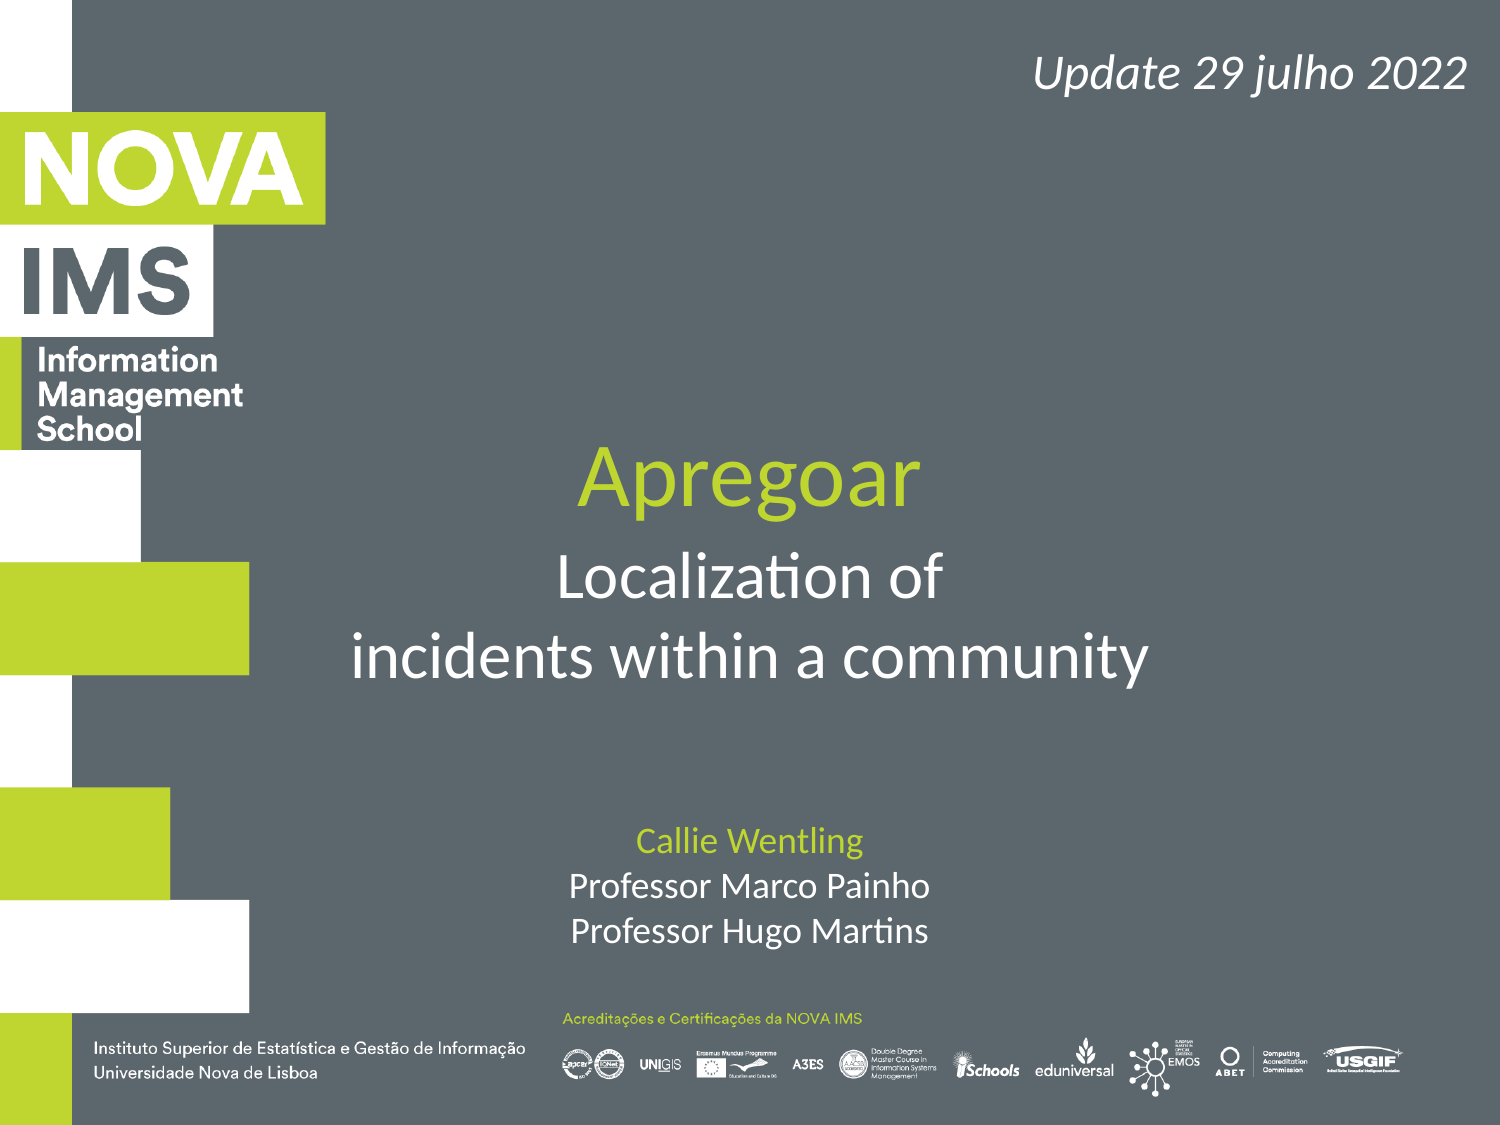

Update 29 julho 2022
# Apregoar
Localization of
incidents within a community
Callie Wentling
Professor Marco Painho
Professor Hugo Martins